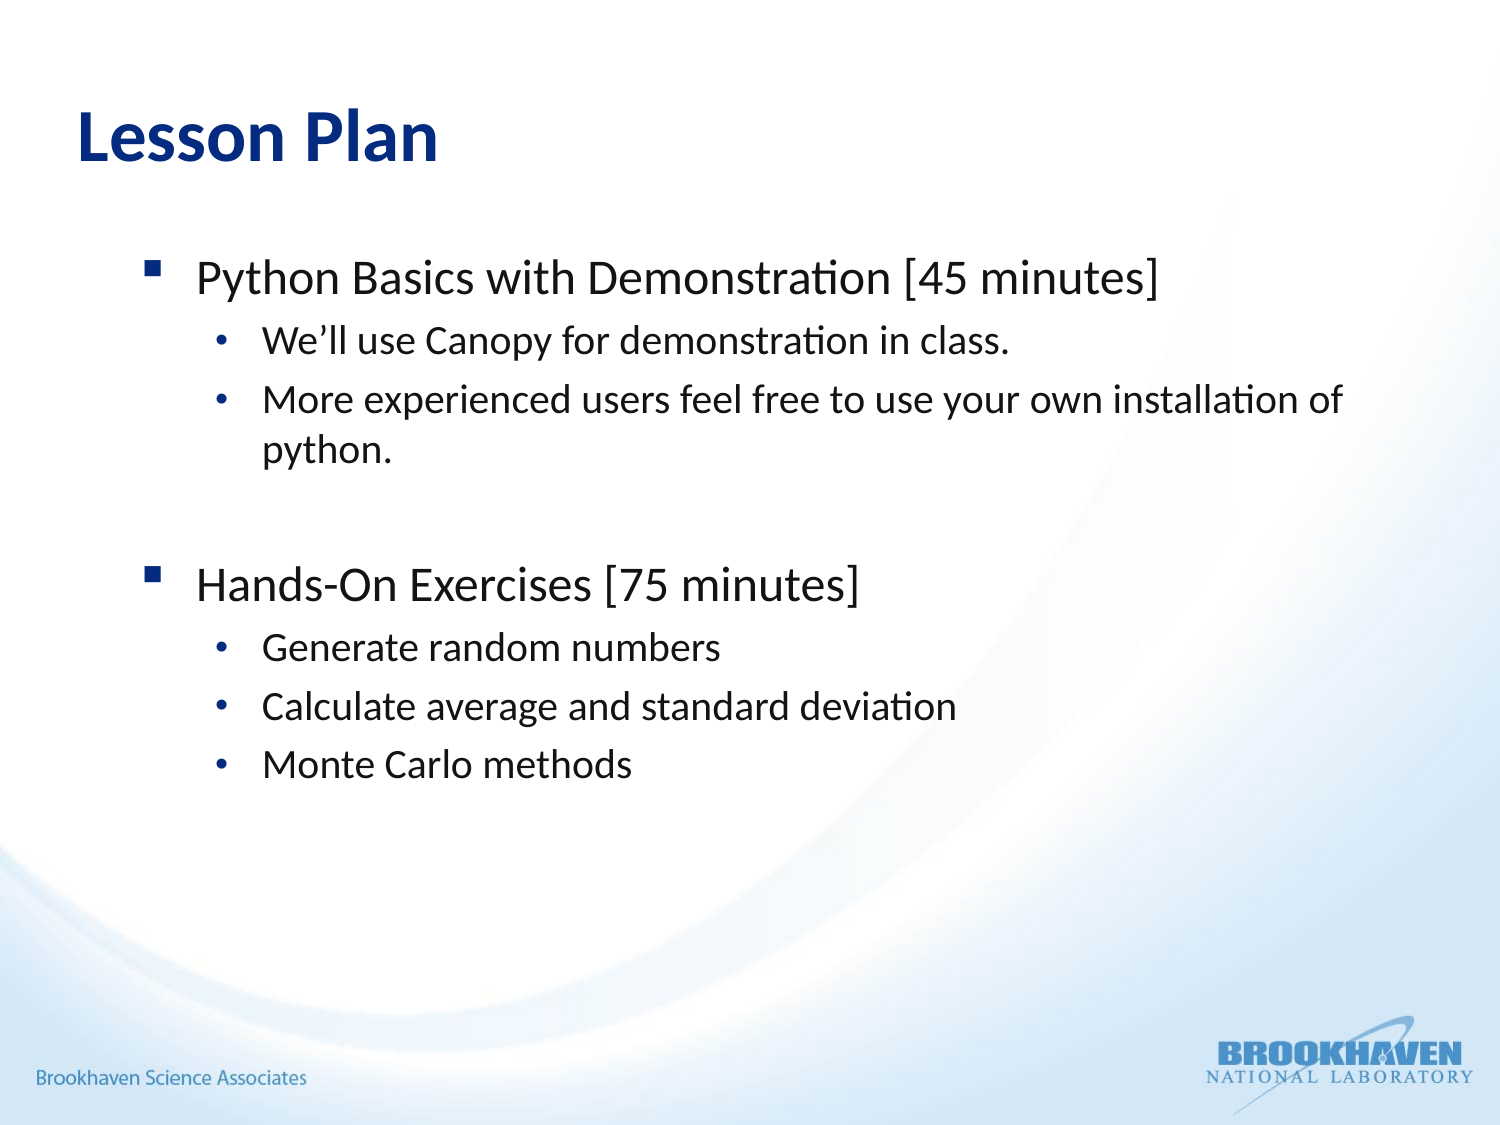

# Lesson Plan
Python Basics with Demonstration [45 minutes]
We’ll use Canopy for demonstration in class.
More experienced users feel free to use your own installation of python.

Hands-On Exercises [75 minutes]
Generate random numbers
Calculate average and standard deviation
Monte Carlo methods